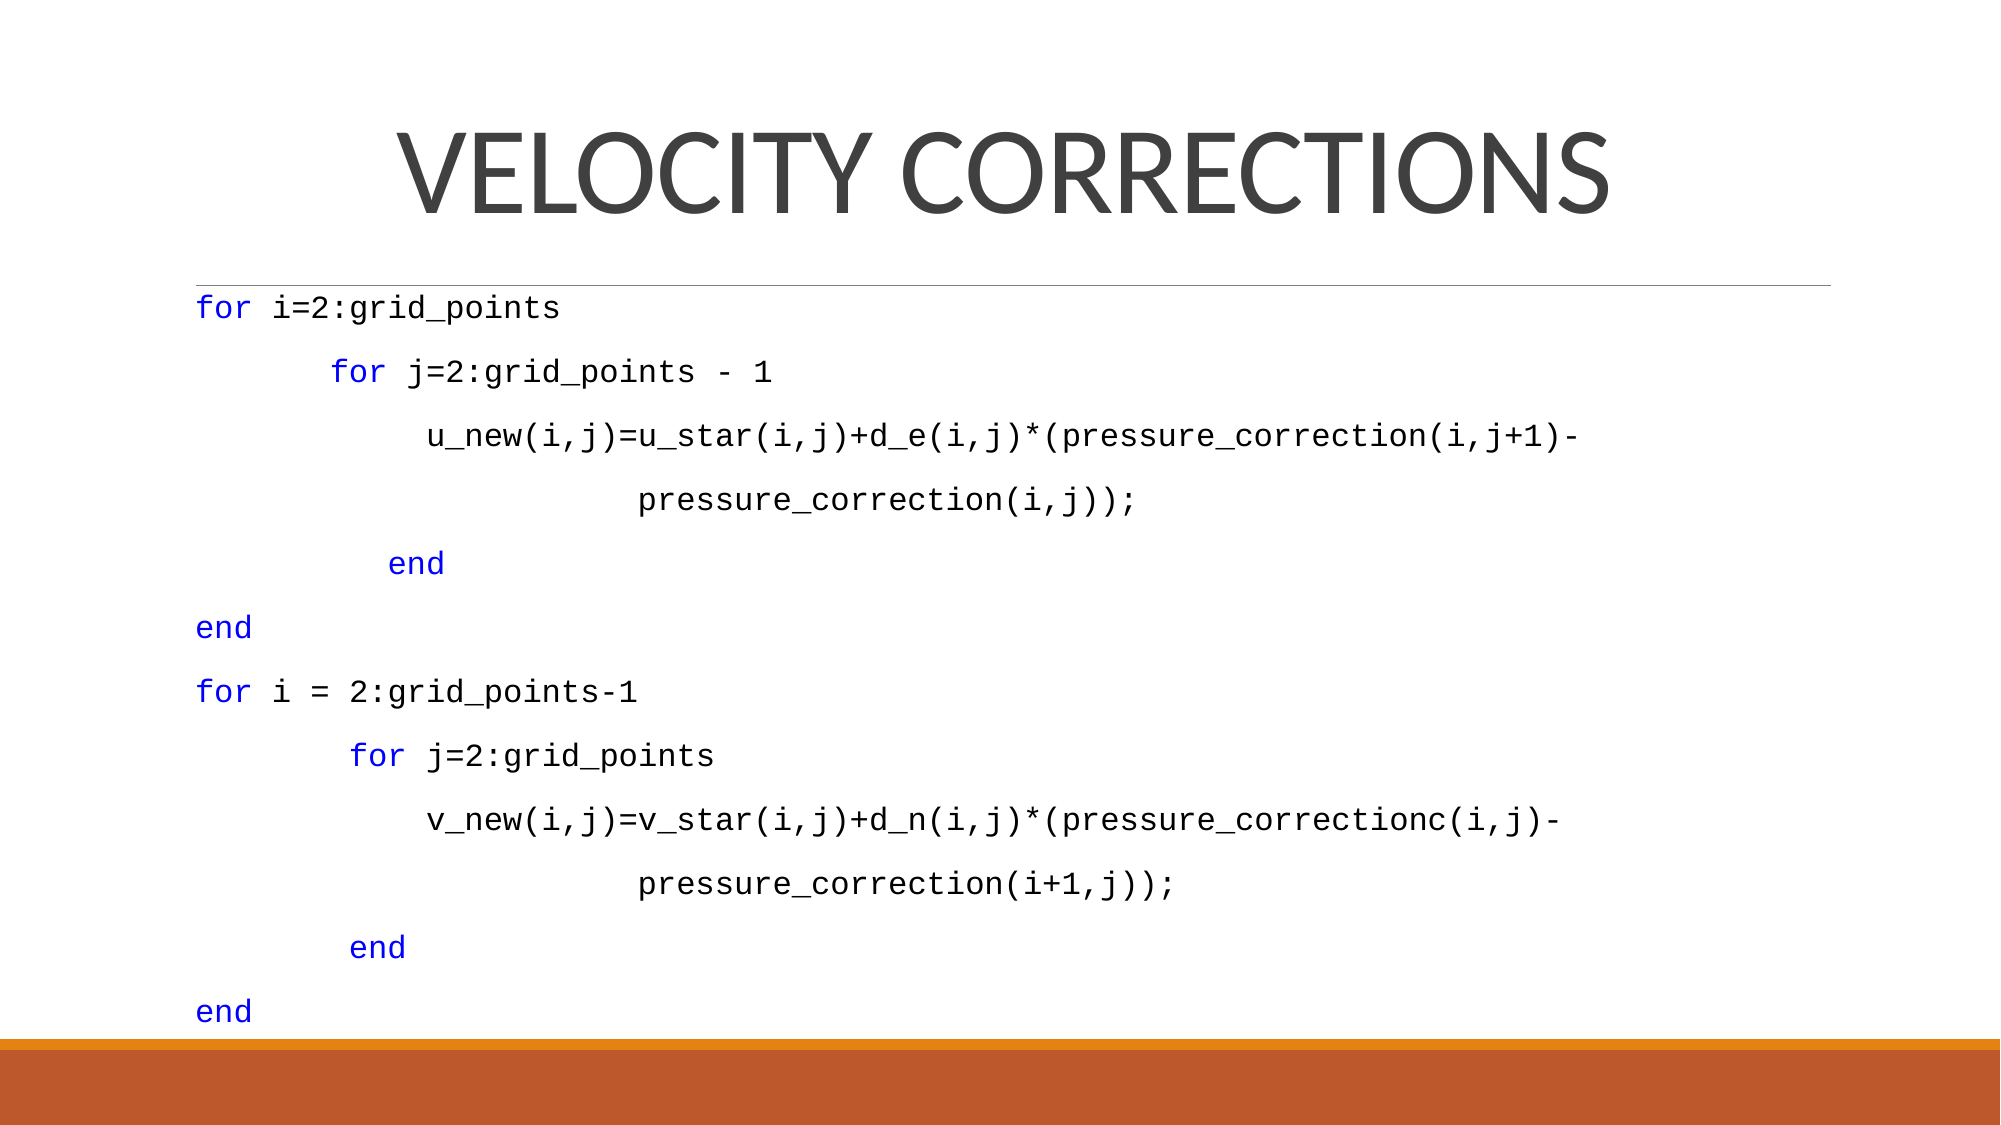

# VELOCITY CORRECTIONS
for i=2:grid_points
       for j=2:grid_points - 1
            u_new(i,j)=u_star(i,j)+d_e(i,j)*(pressure_correction(i,j+1)-
                       pressure_correction(i,j));
          end
end
for i = 2:grid_points-1
        for j=2:grid_points
            v_new(i,j)=v_star(i,j)+d_n(i,j)*(pressure_correctionc(i,j)-
                       pressure_correction(i+1,j));
        end
end